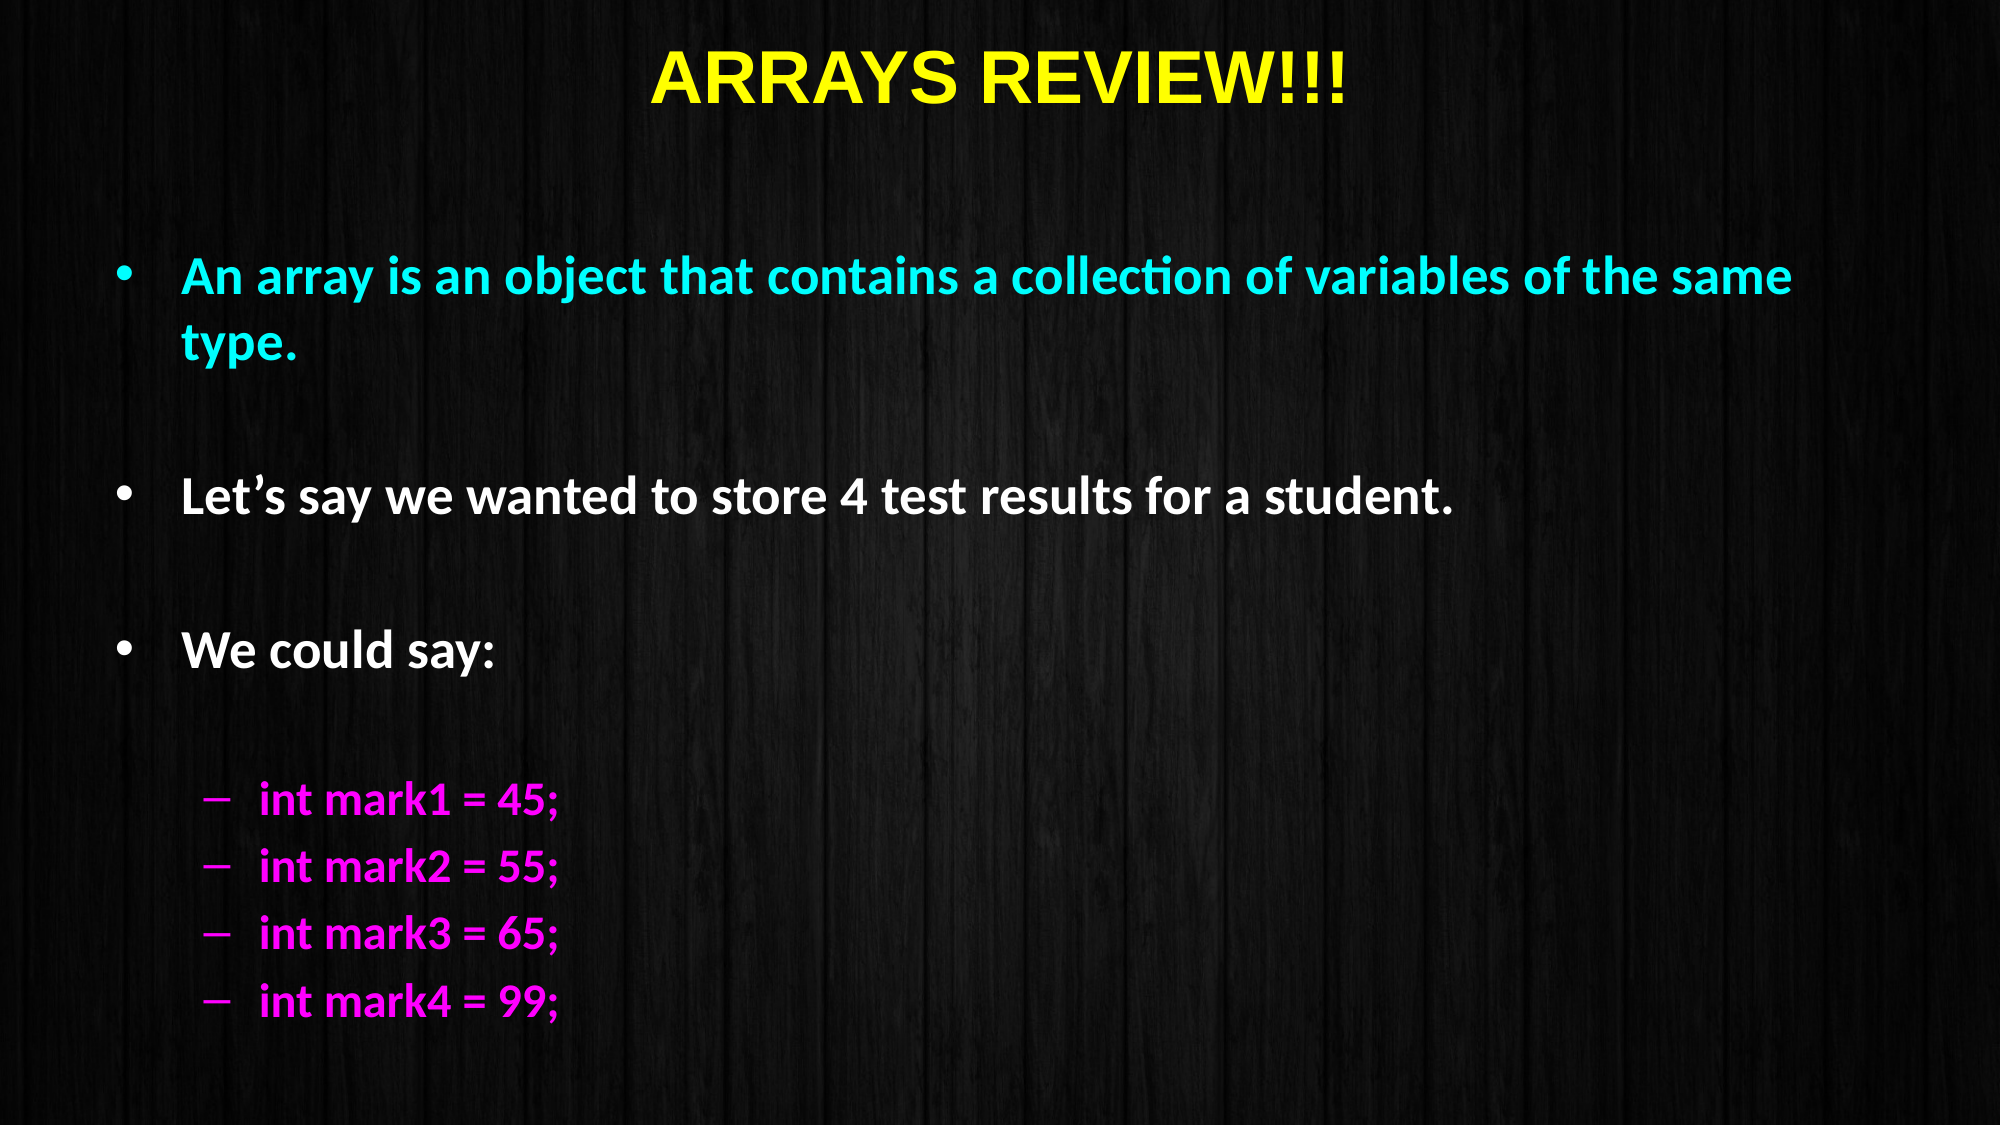

# Arrays Review!!!
An array is an object that contains a collection of variables of the same type.

Let’s say we wanted to store 4 test results for a student.

We could say:

int mark1 = 45;
int mark2 = 55;
int mark3 = 65;
int mark4 = 99;